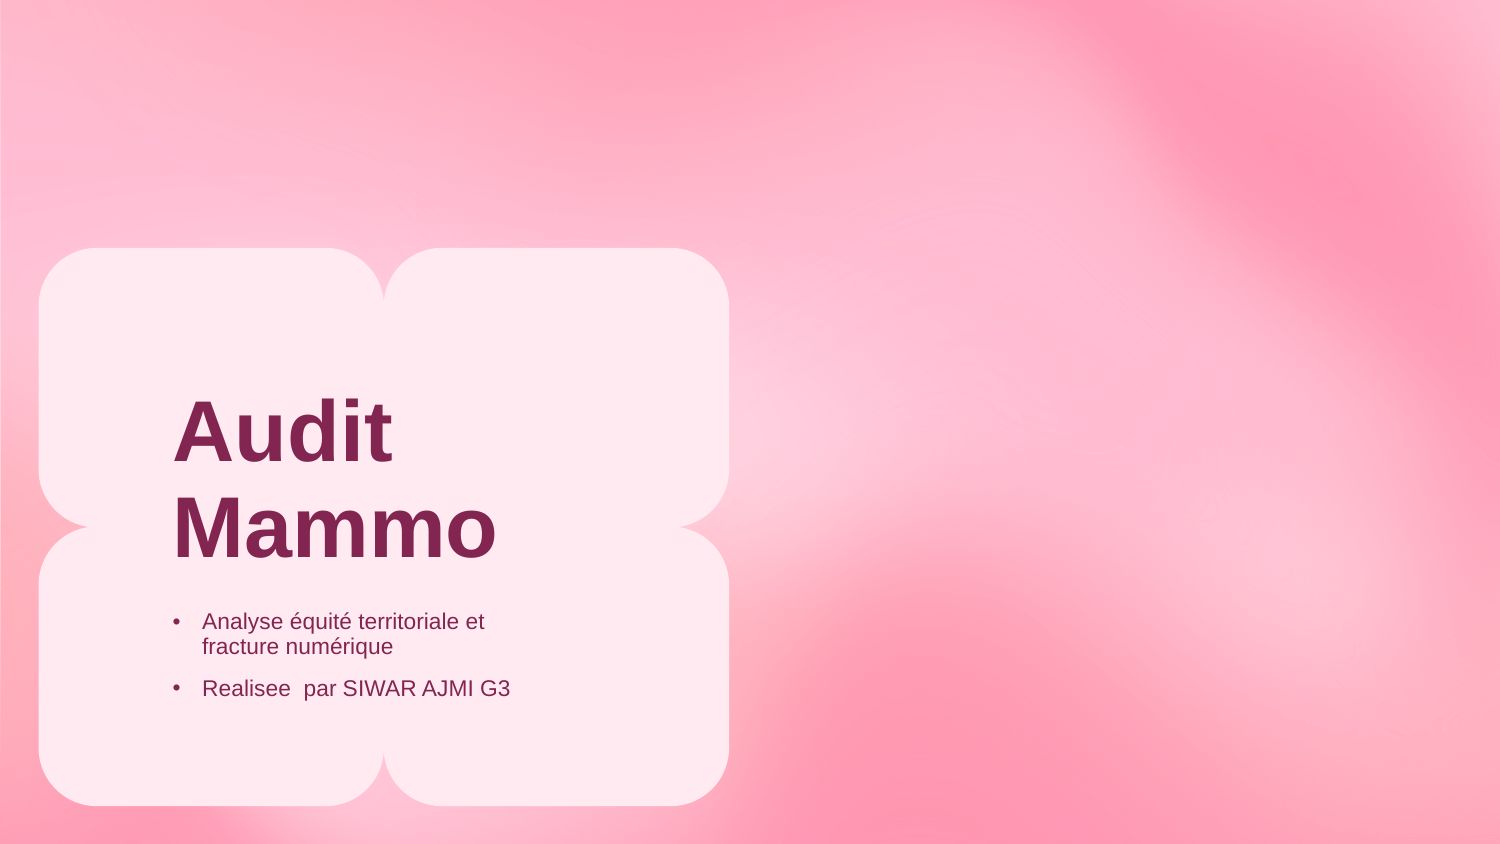

Audit Mammo
# Analyse équité territoriale et fracture numérique
Realisee  par SIWAR AJMI G3